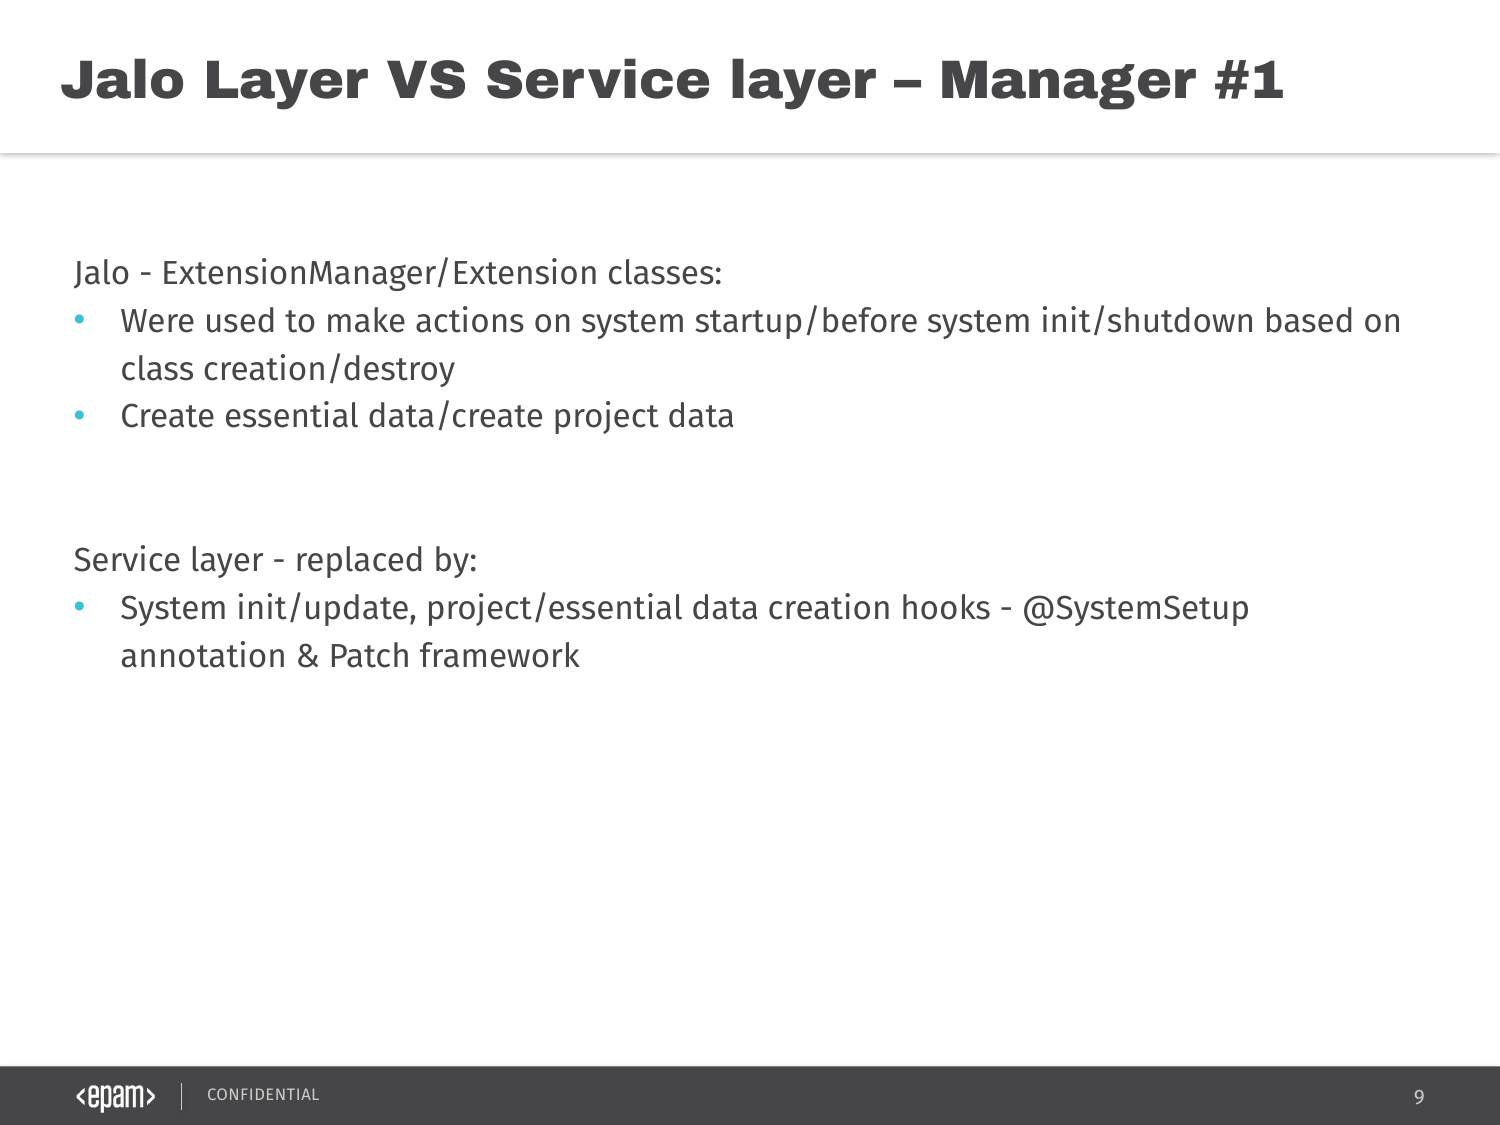

Jalo Layer VS Service layer – Manager #1
Jalo - ExtensionManager/Extension classes:
Were used to make actions on system startup/before system init/shutdown based on class creation/destroy
Create essential data/create project data

Service layer - replaced by:
System init/update, project/essential data creation hooks - @SystemSetup annotation & Patch framework